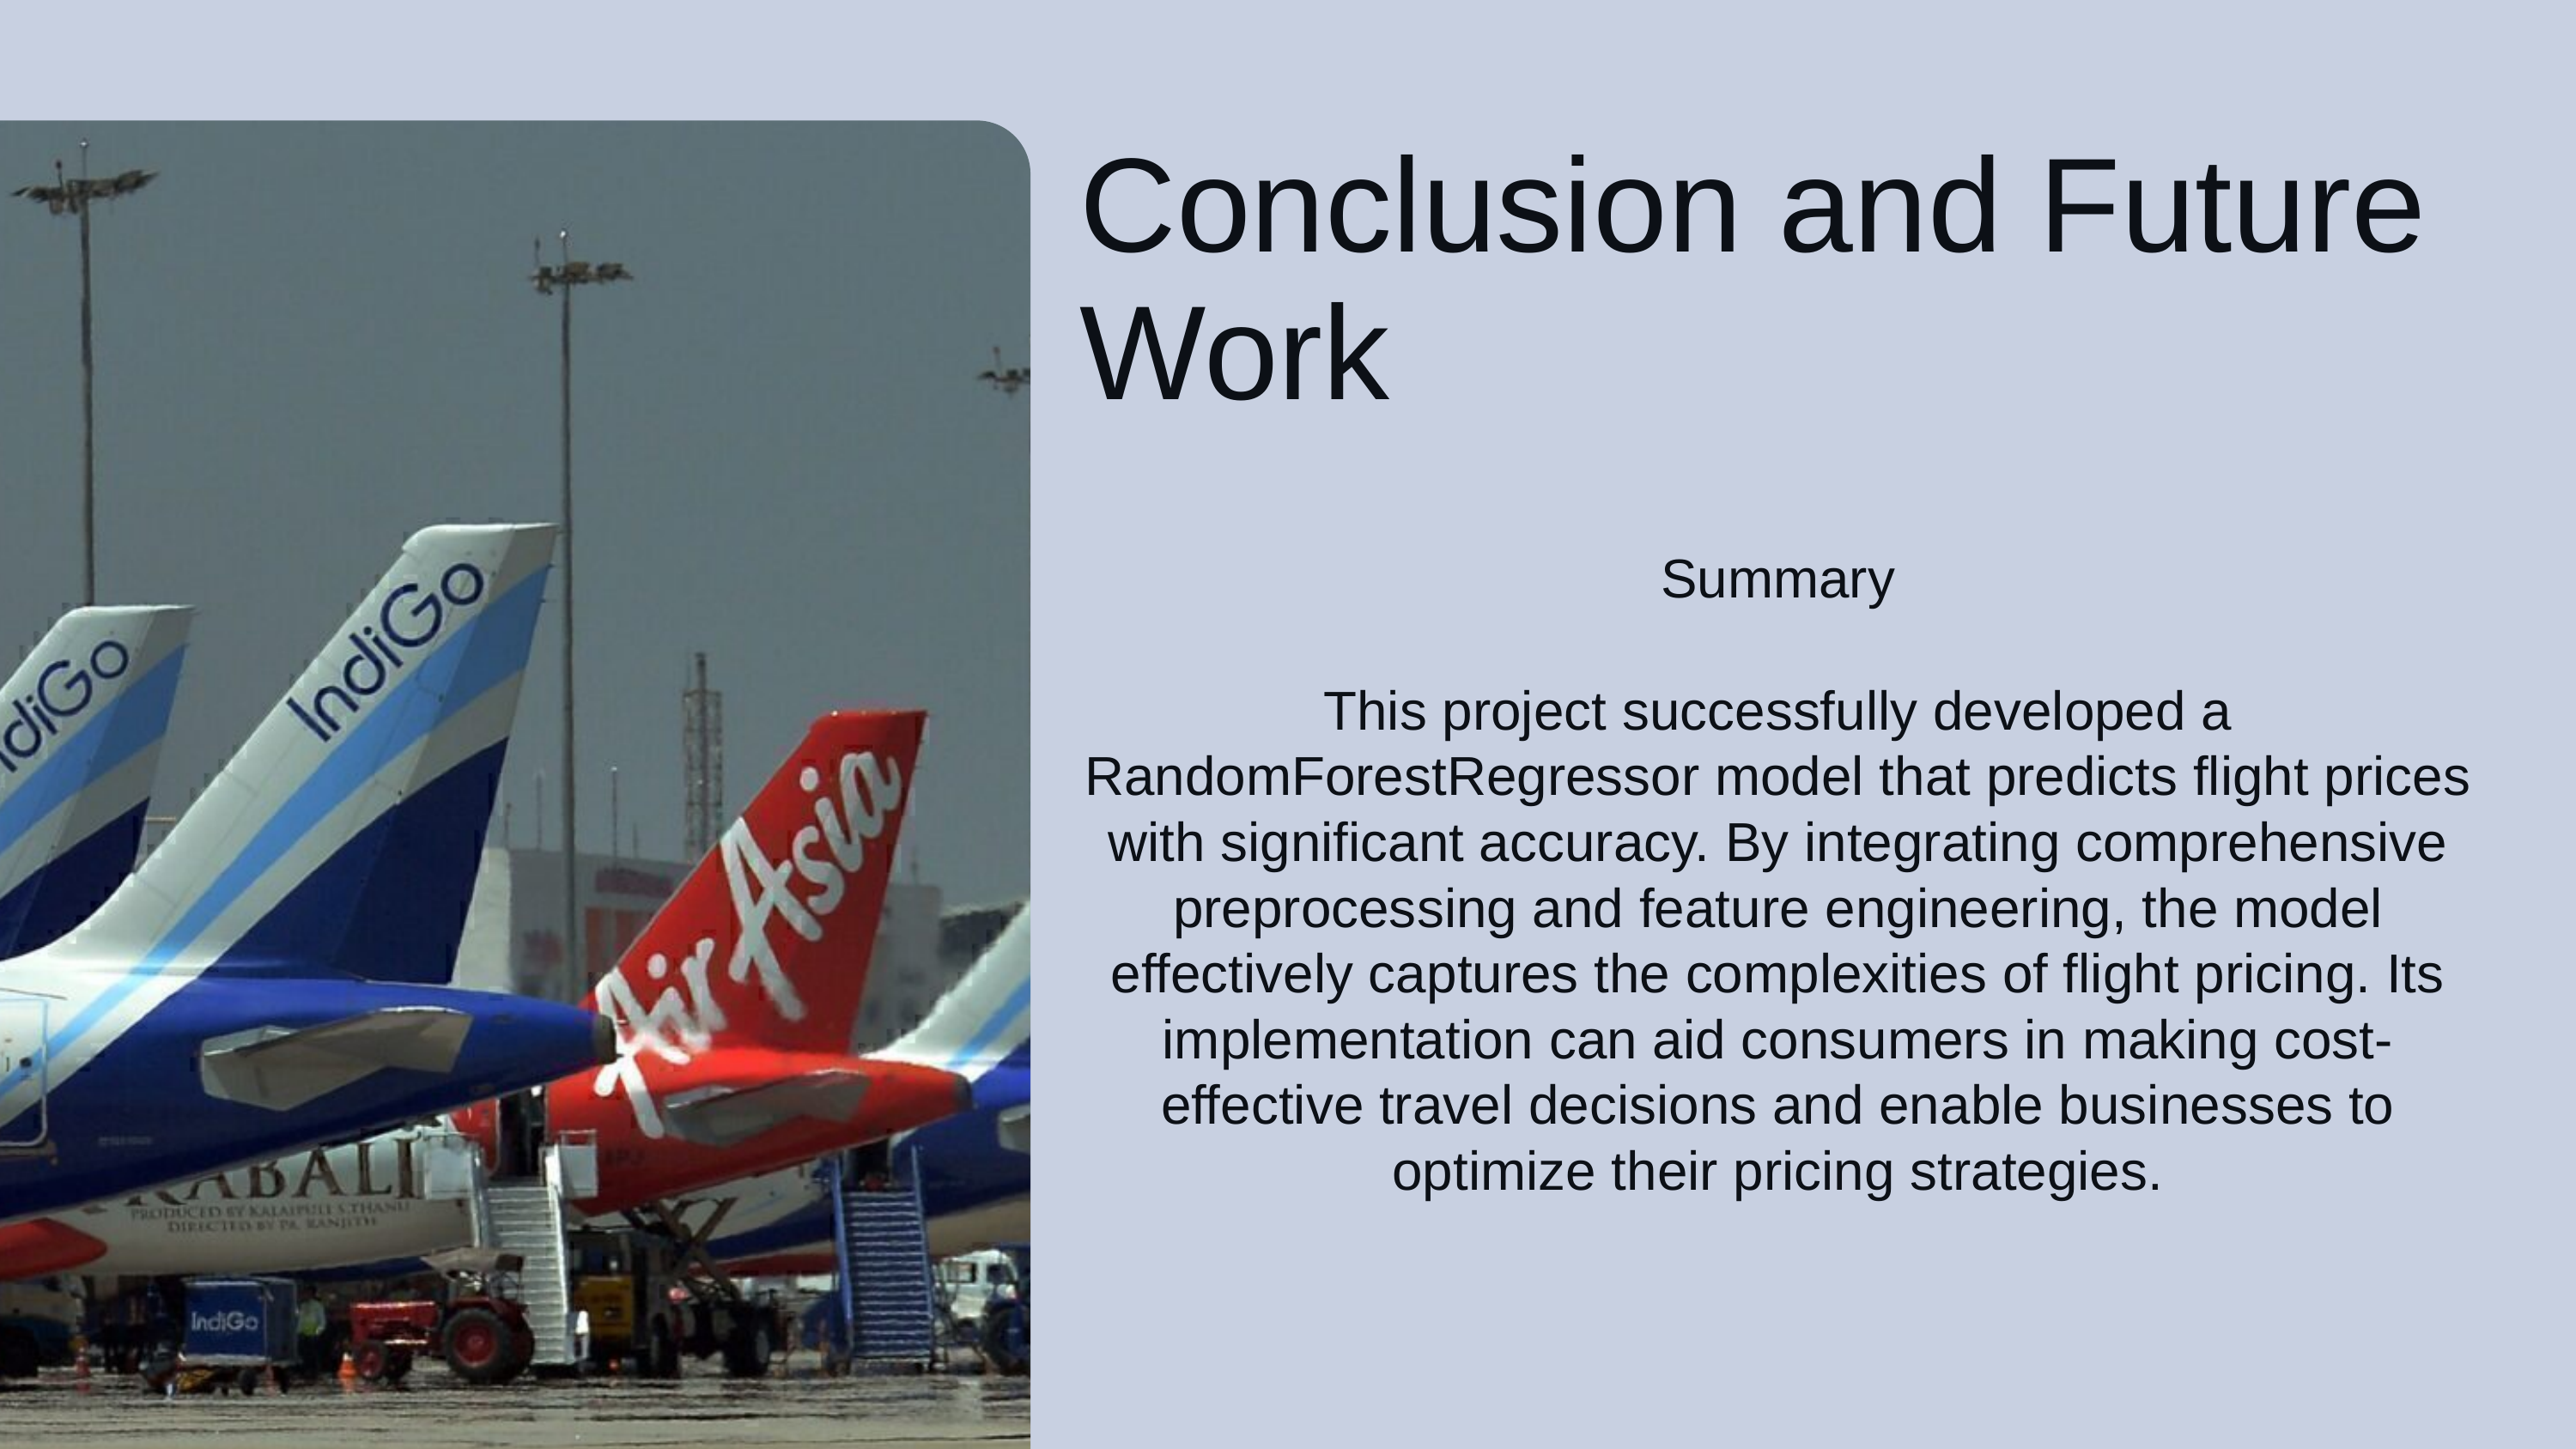

Conclusion and Future Work
Summary

This project successfully developed a RandomForestRegressor model that predicts flight prices with significant accuracy. By integrating comprehensive preprocessing and feature engineering, the model effectively captures the complexities of flight pricing. Its implementation can aid consumers in making cost-effective travel decisions and enable businesses to optimize their pricing strategies.